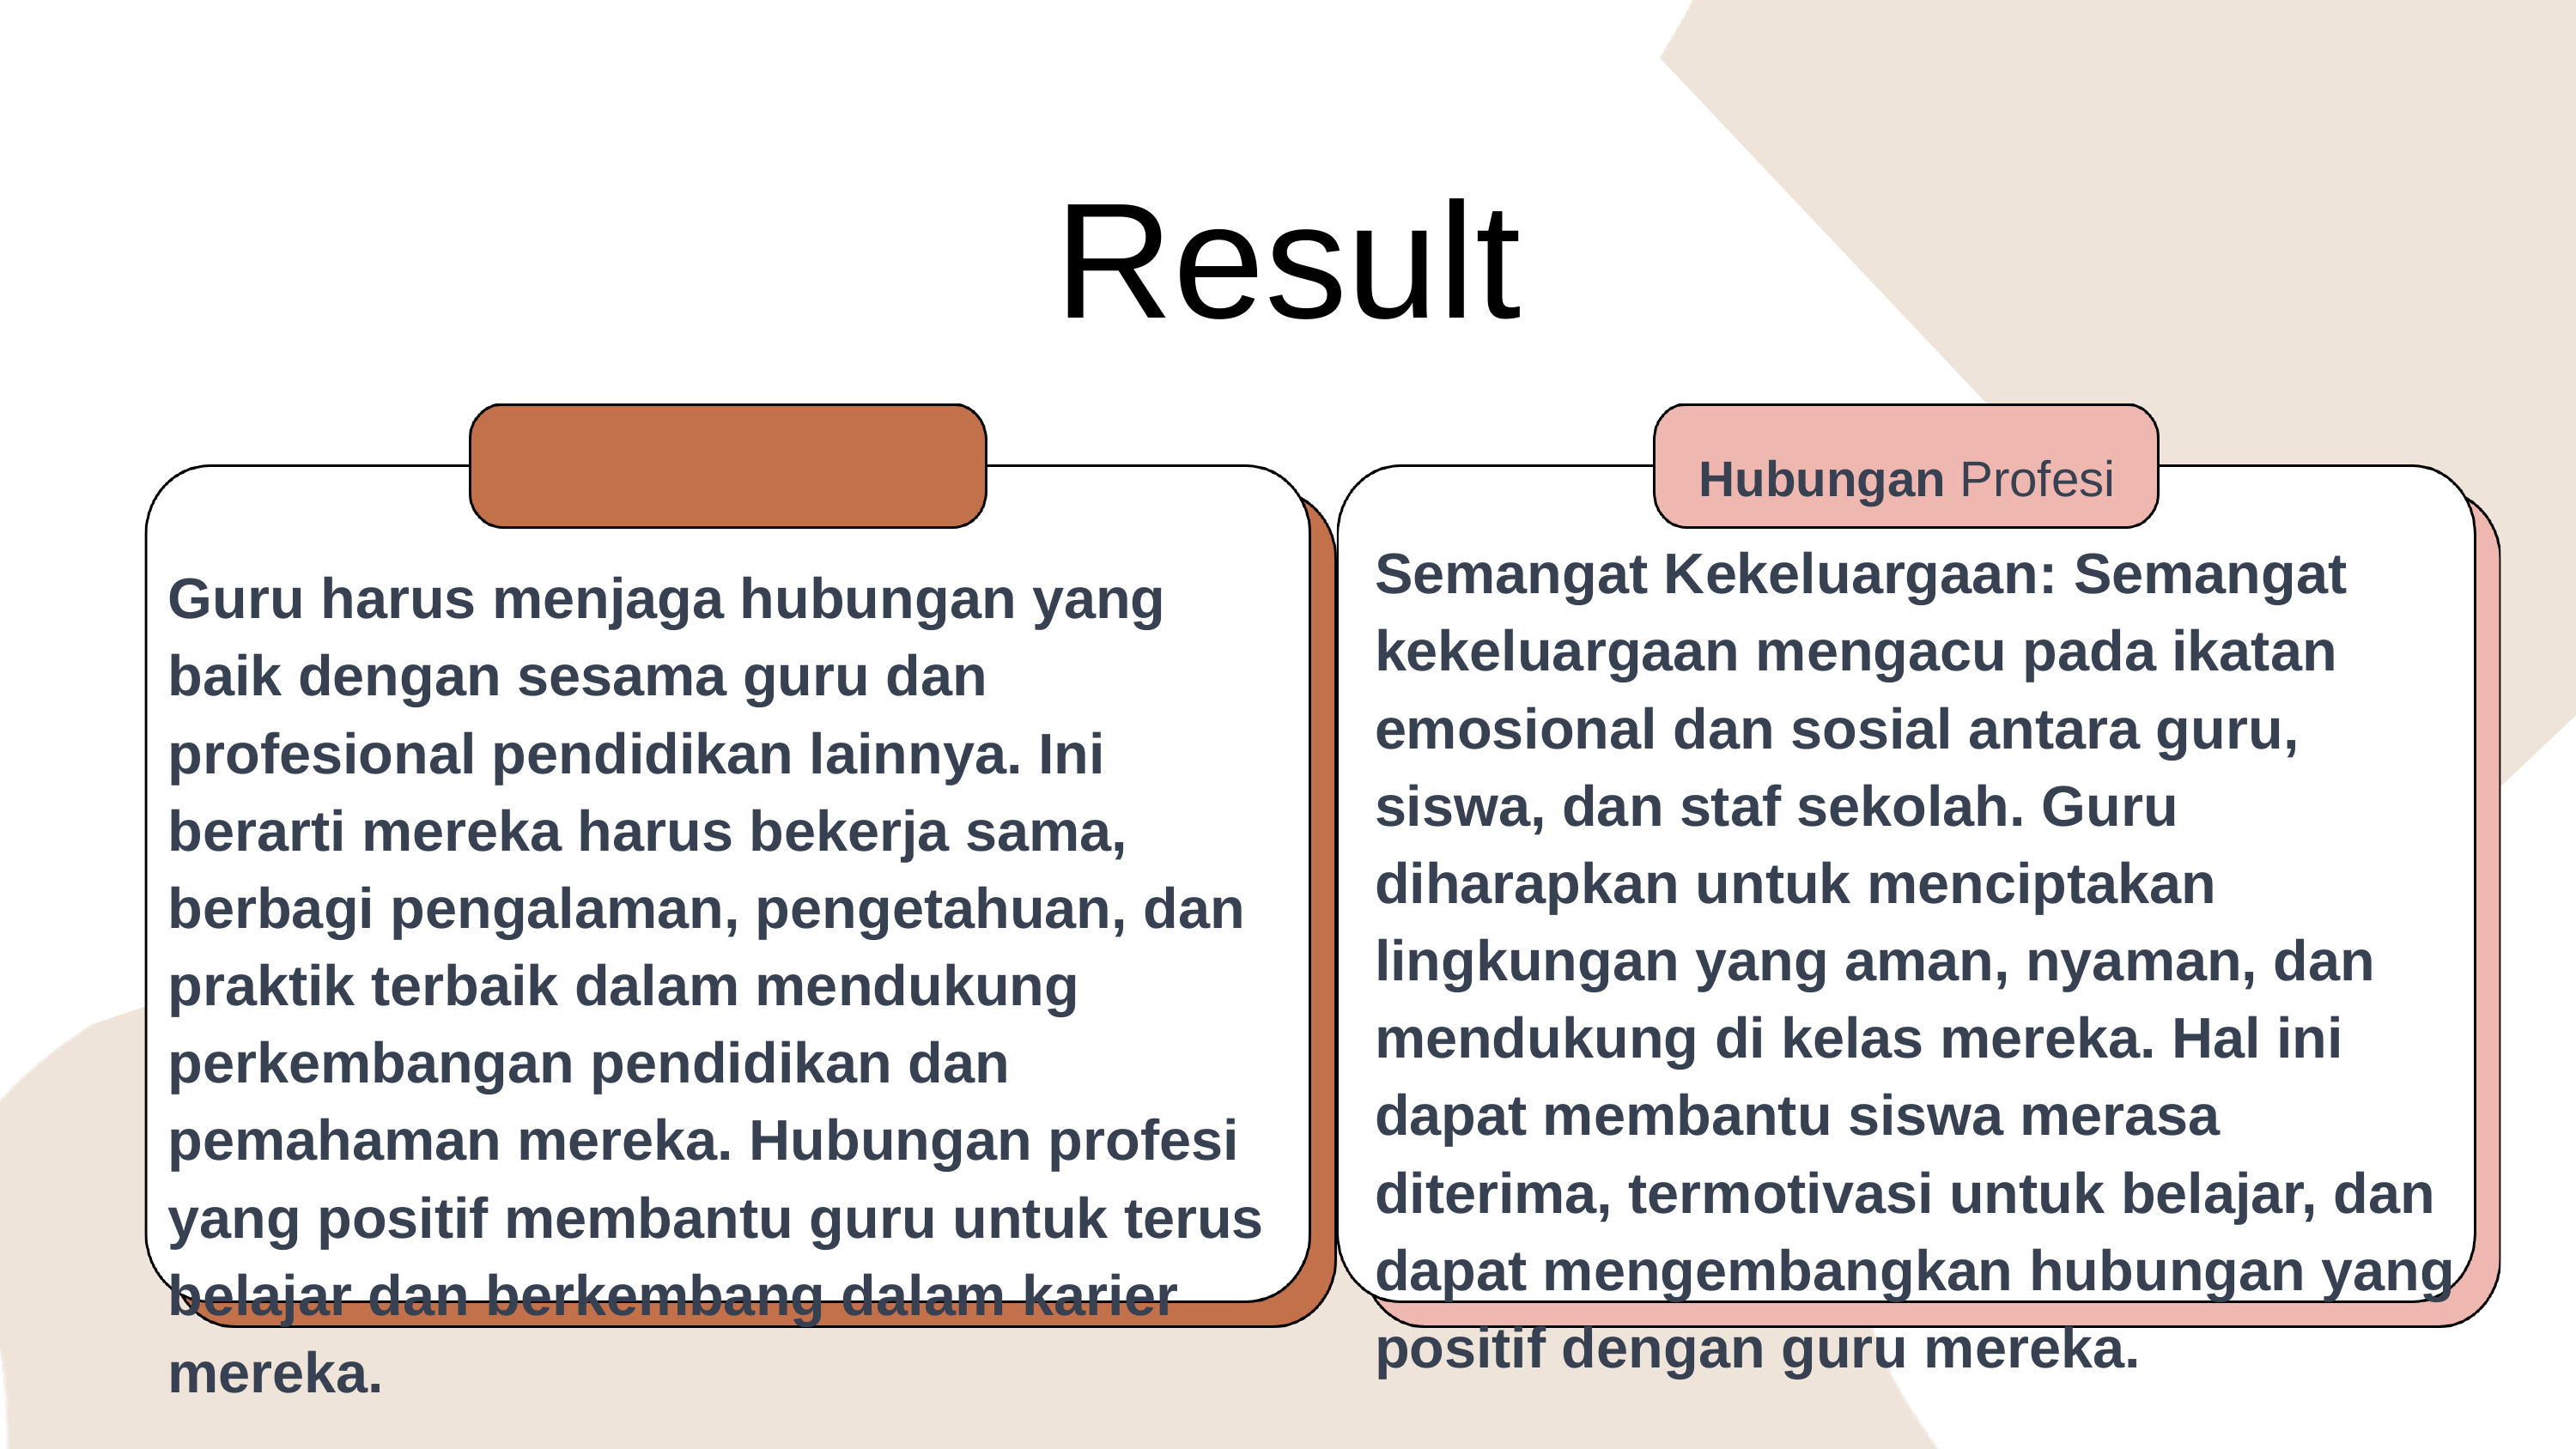

Result

Hubungan Profesi

Semangat Kekeluargaan: Semangat kekeluargaan mengacu pada ikatan emosional dan sosial antara guru, siswa, dan staf sekolah. Guru diharapkan untuk menciptakan lingkungan yang aman, nyaman, dan mendukung di kelas mereka. Hal ini dapat membantu siswa merasa diterima, termotivasi untuk belajar, dan dapat mengembangkan hubungan yang positif dengan guru mereka.
Guru harus menjaga hubungan yang baik dengan sesama guru dan profesional pendidikan lainnya. Ini berarti mereka harus bekerja sama, berbagi pengalaman, pengetahuan, dan praktik terbaik dalam mendukung perkembangan pendidikan dan pemahaman mereka. Hubungan profesi yang positif membantu guru untuk terus belajar dan berkembang dalam karier mereka.